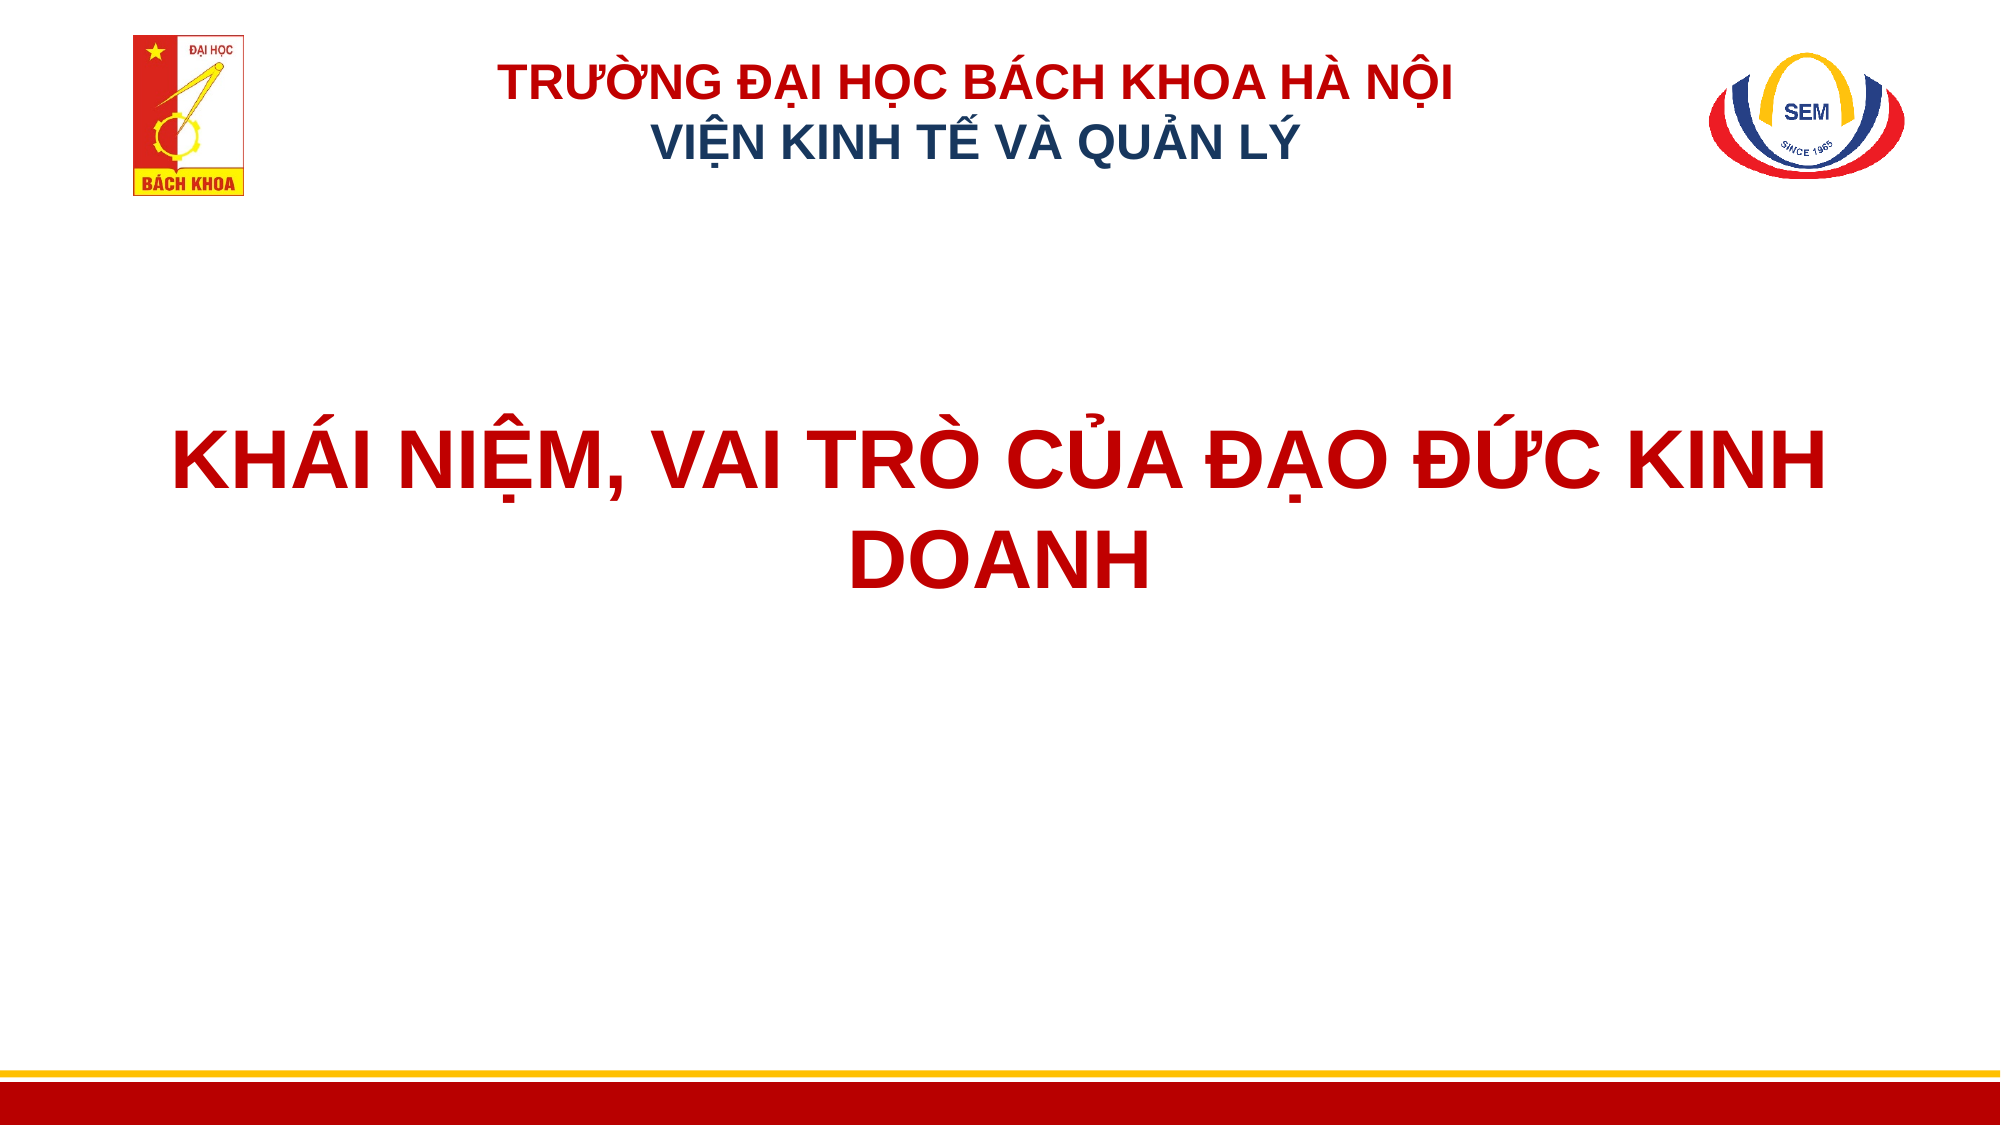

# KHÁI NIỆM, VAI TRÒ CỦA ĐẠO ĐỨC KINH DOANH